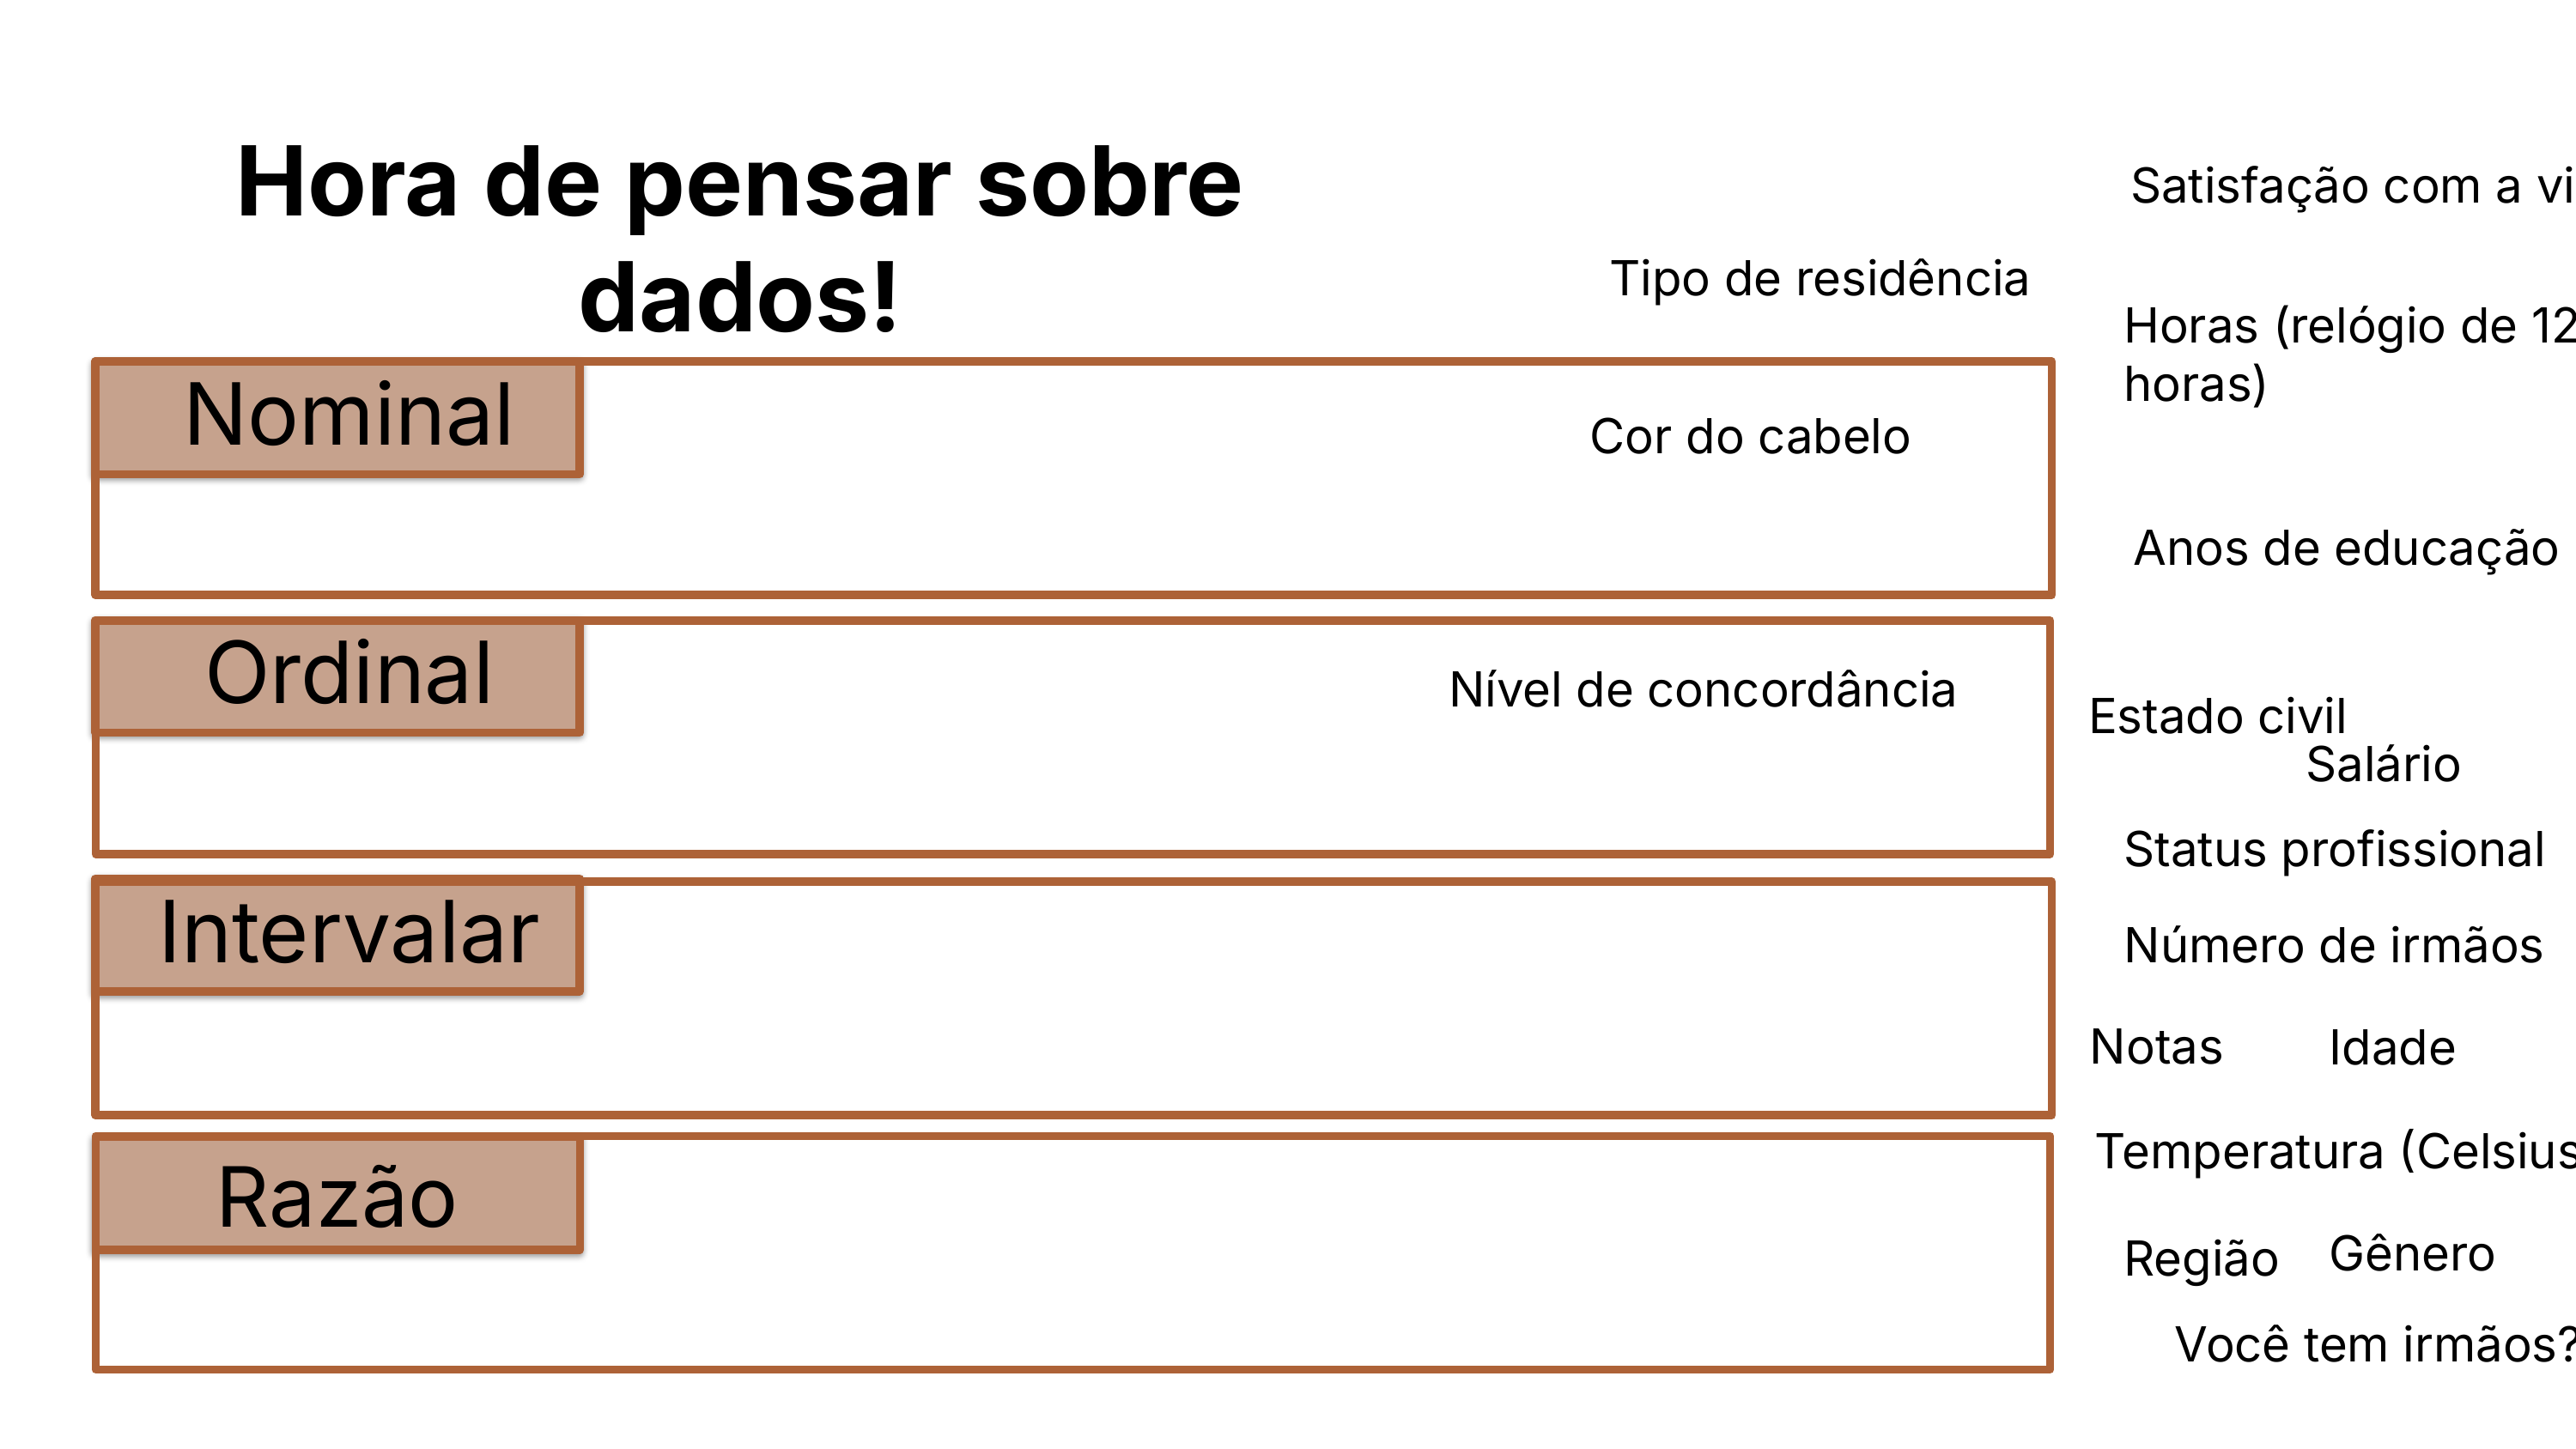

Satisfação com a vida
# Hora de pensar sobre dados!
Tipo de residência
Horas (relógio de 12 horas)
Nominal

Cor do cabelo
Anos de educação
Ordinal

Nível de concordância
Estado civil
Salário
Status profissional
Intervalar

Número de irmãos
Notas
Idade
Temperatura (Celsius)

Razão
Gênero
Região
Você tem irmãos?